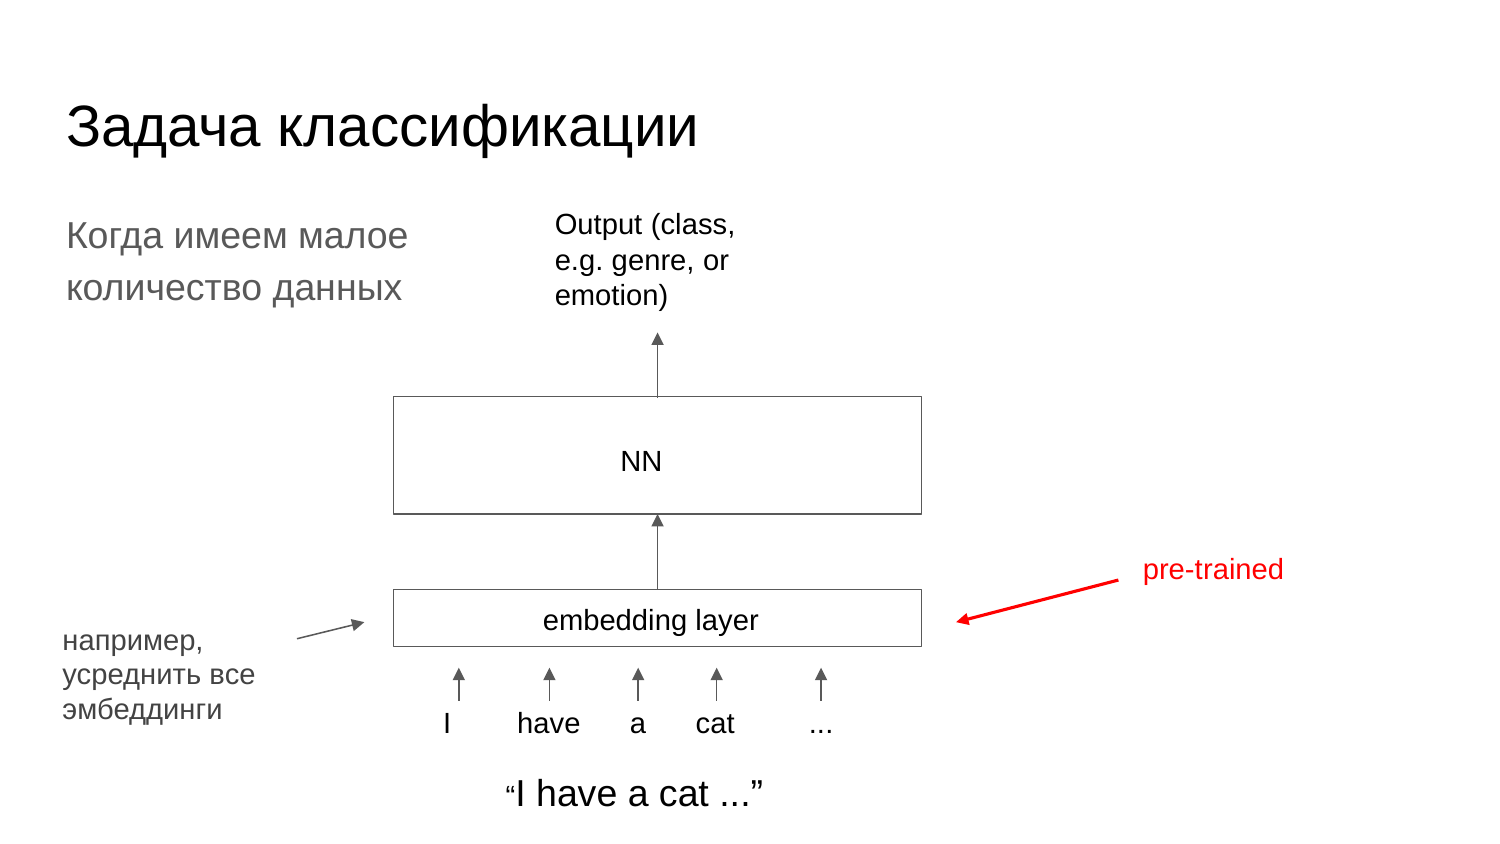

# Задача классификации
Когда имеем малое количество данных
Output (class, e.g. genre, or emotion)

NN
pre-trained
embedding layer

например, усреднить все эмбеддинги
I        have      a      cat         ...
“I have a cat ...”